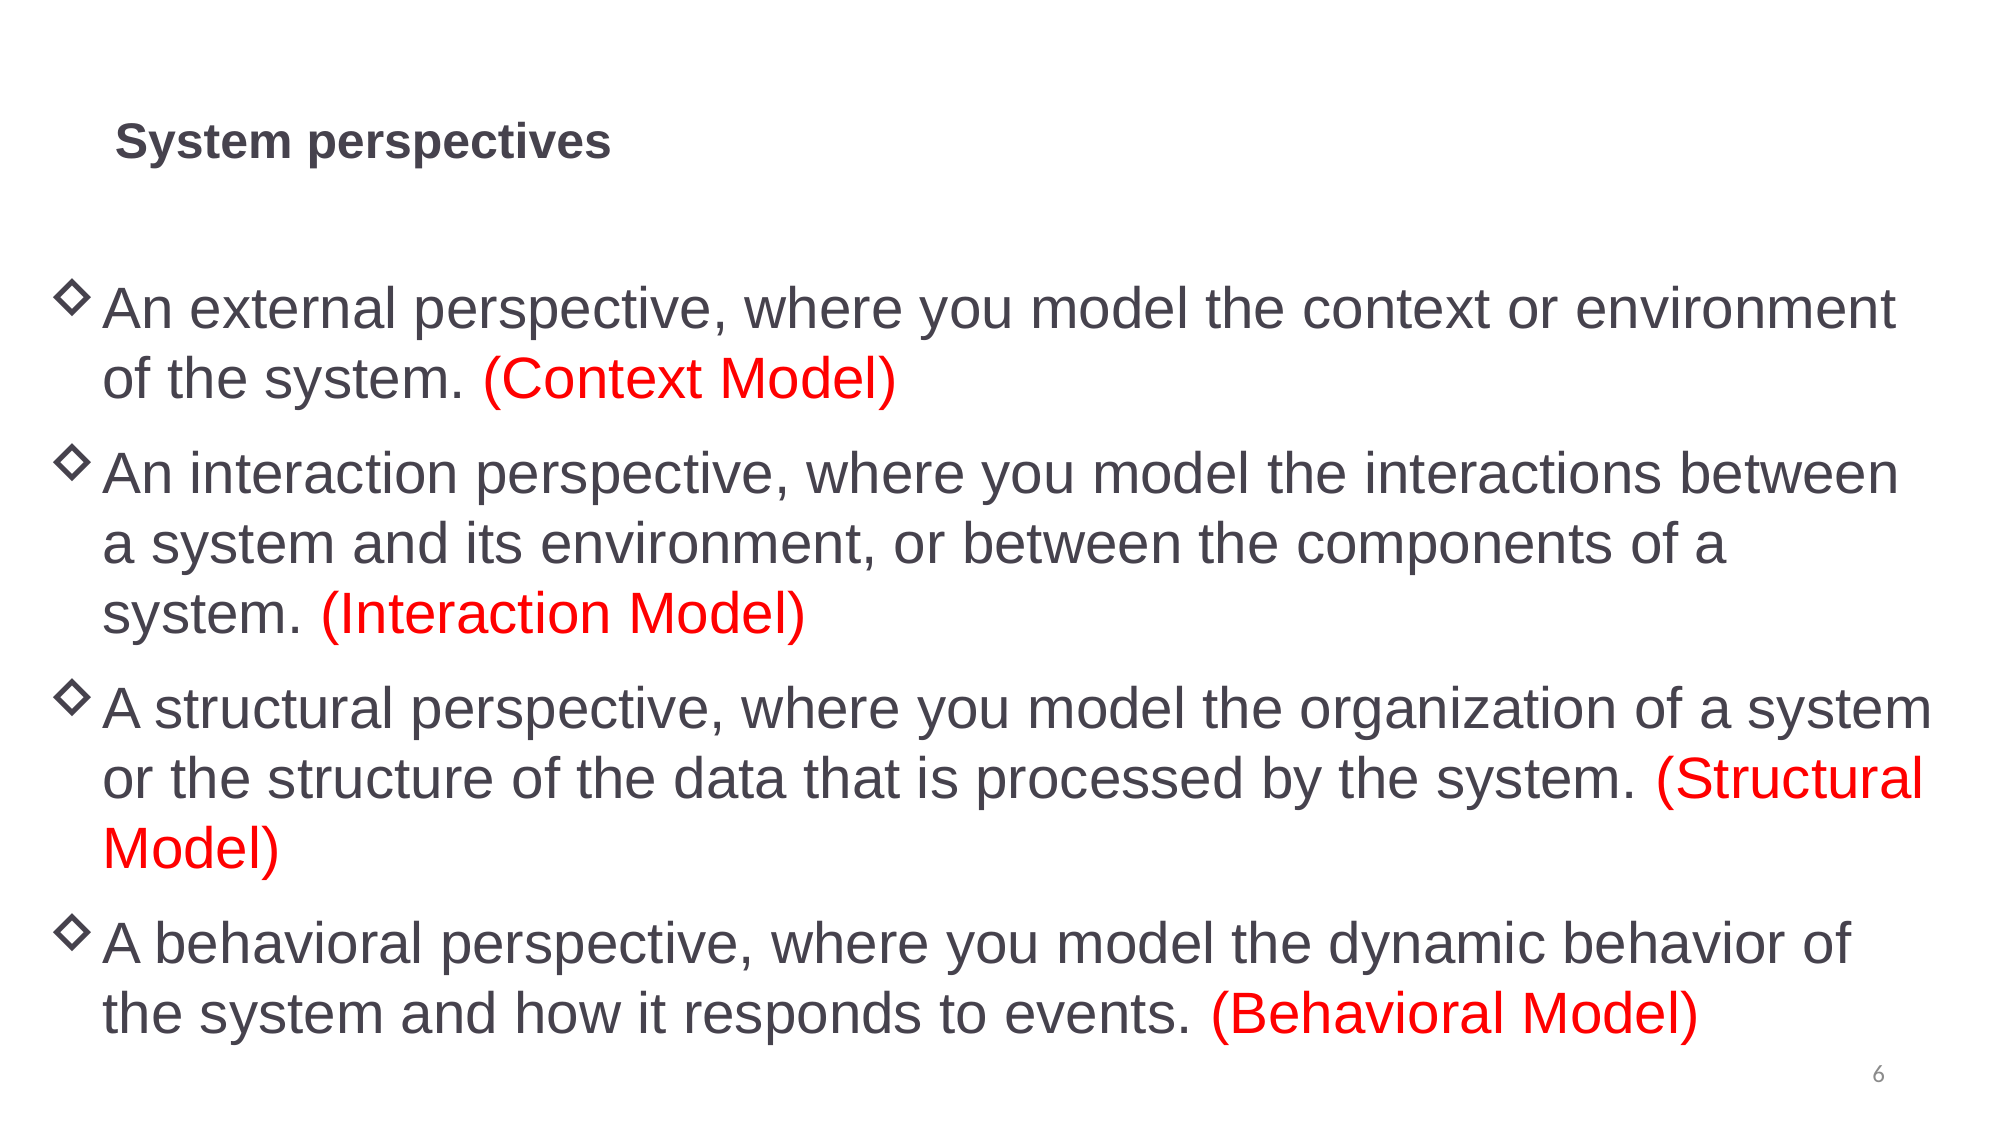

# System perspectives
An external perspective, where you model the context or environment of the system. (Context Model)
An interaction perspective, where you model the interactions between a system and its environment, or between the components of a system. (Interaction Model)
A structural perspective, where you model the organization of a system or the structure of the data that is processed by the system. (Structural Model)
A behavioral perspective, where you model the dynamic behavior of the system and how it responds to events. (Behavioral Model)
6